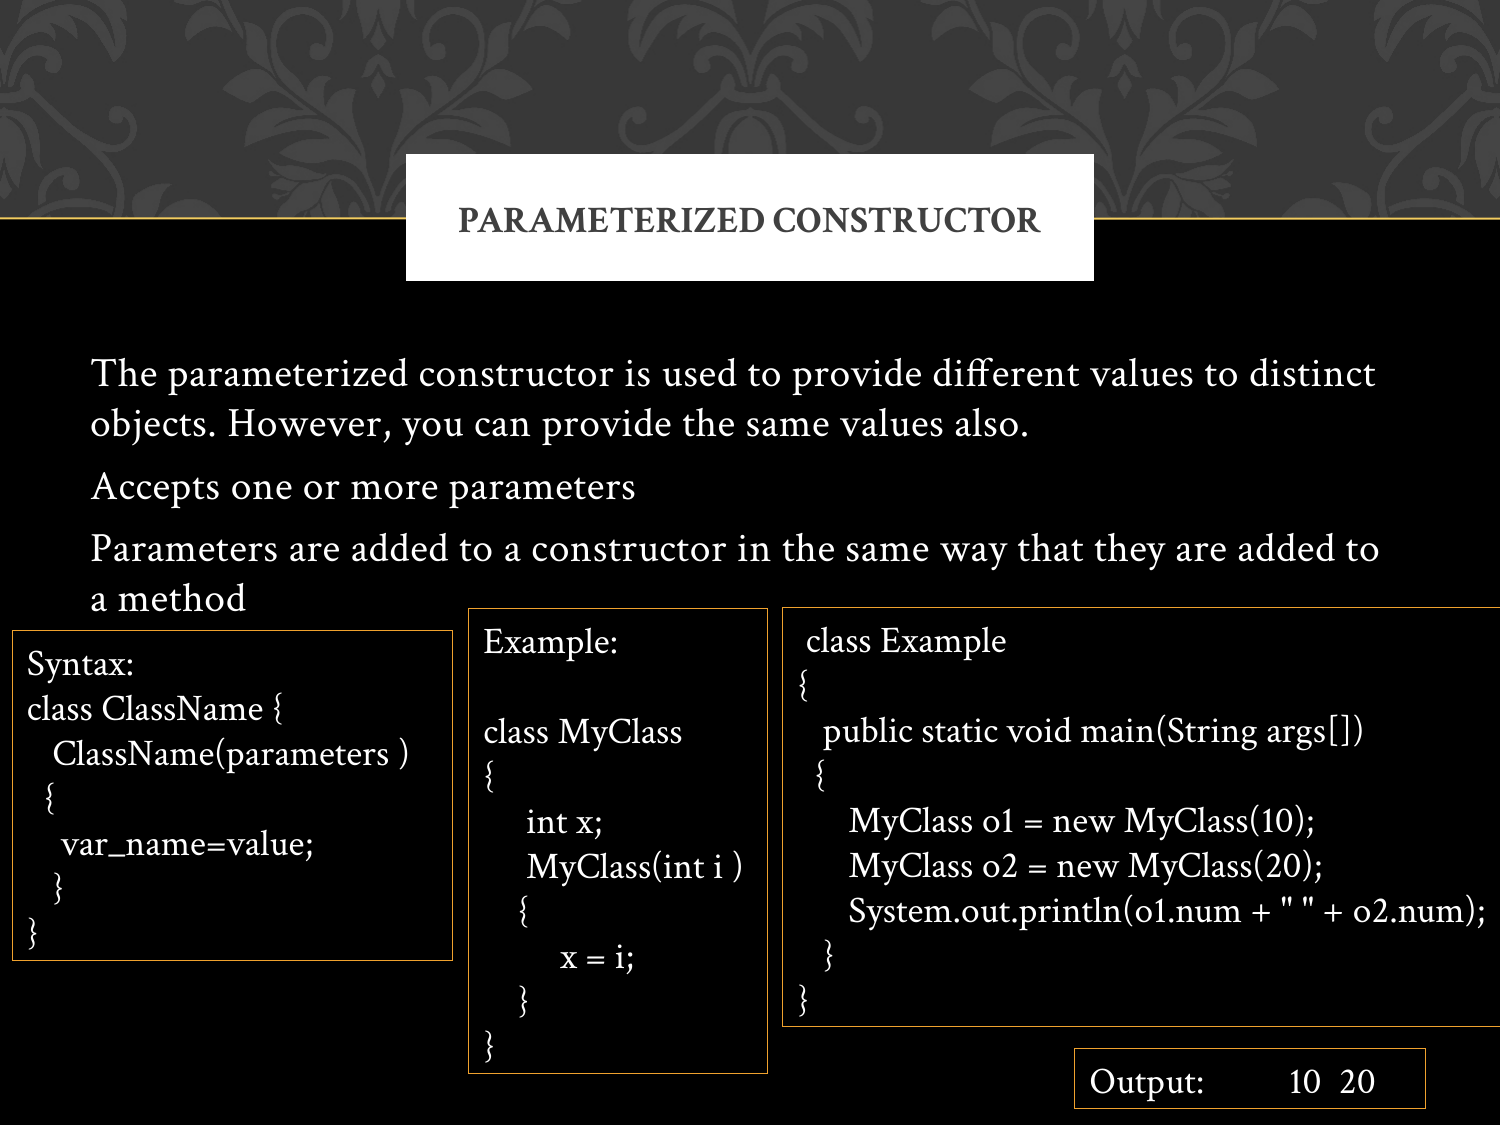

# Parameterized constructor

The parameterized constructor is used to provide different values to distinct objects. However, you can provide the same values also.
Accepts one or more parameters
Parameters are added to a constructor in the same way that they are added to a method
 class Example
{
   public static void main(String args[])
  {
      MyClass o1 = new MyClass(10);
      MyClass o2 = new MyClass(20);
      System.out.println(o1.num + " " + o2.num);
   }
}
Example:

class MyClass
{
     int x;
     MyClass(int i )
    {
         x = i;
    }
}
Syntax:
class ClassName {
   ClassName(parameters )
  {
    var_name=value;
   }
}
Output:          10  20